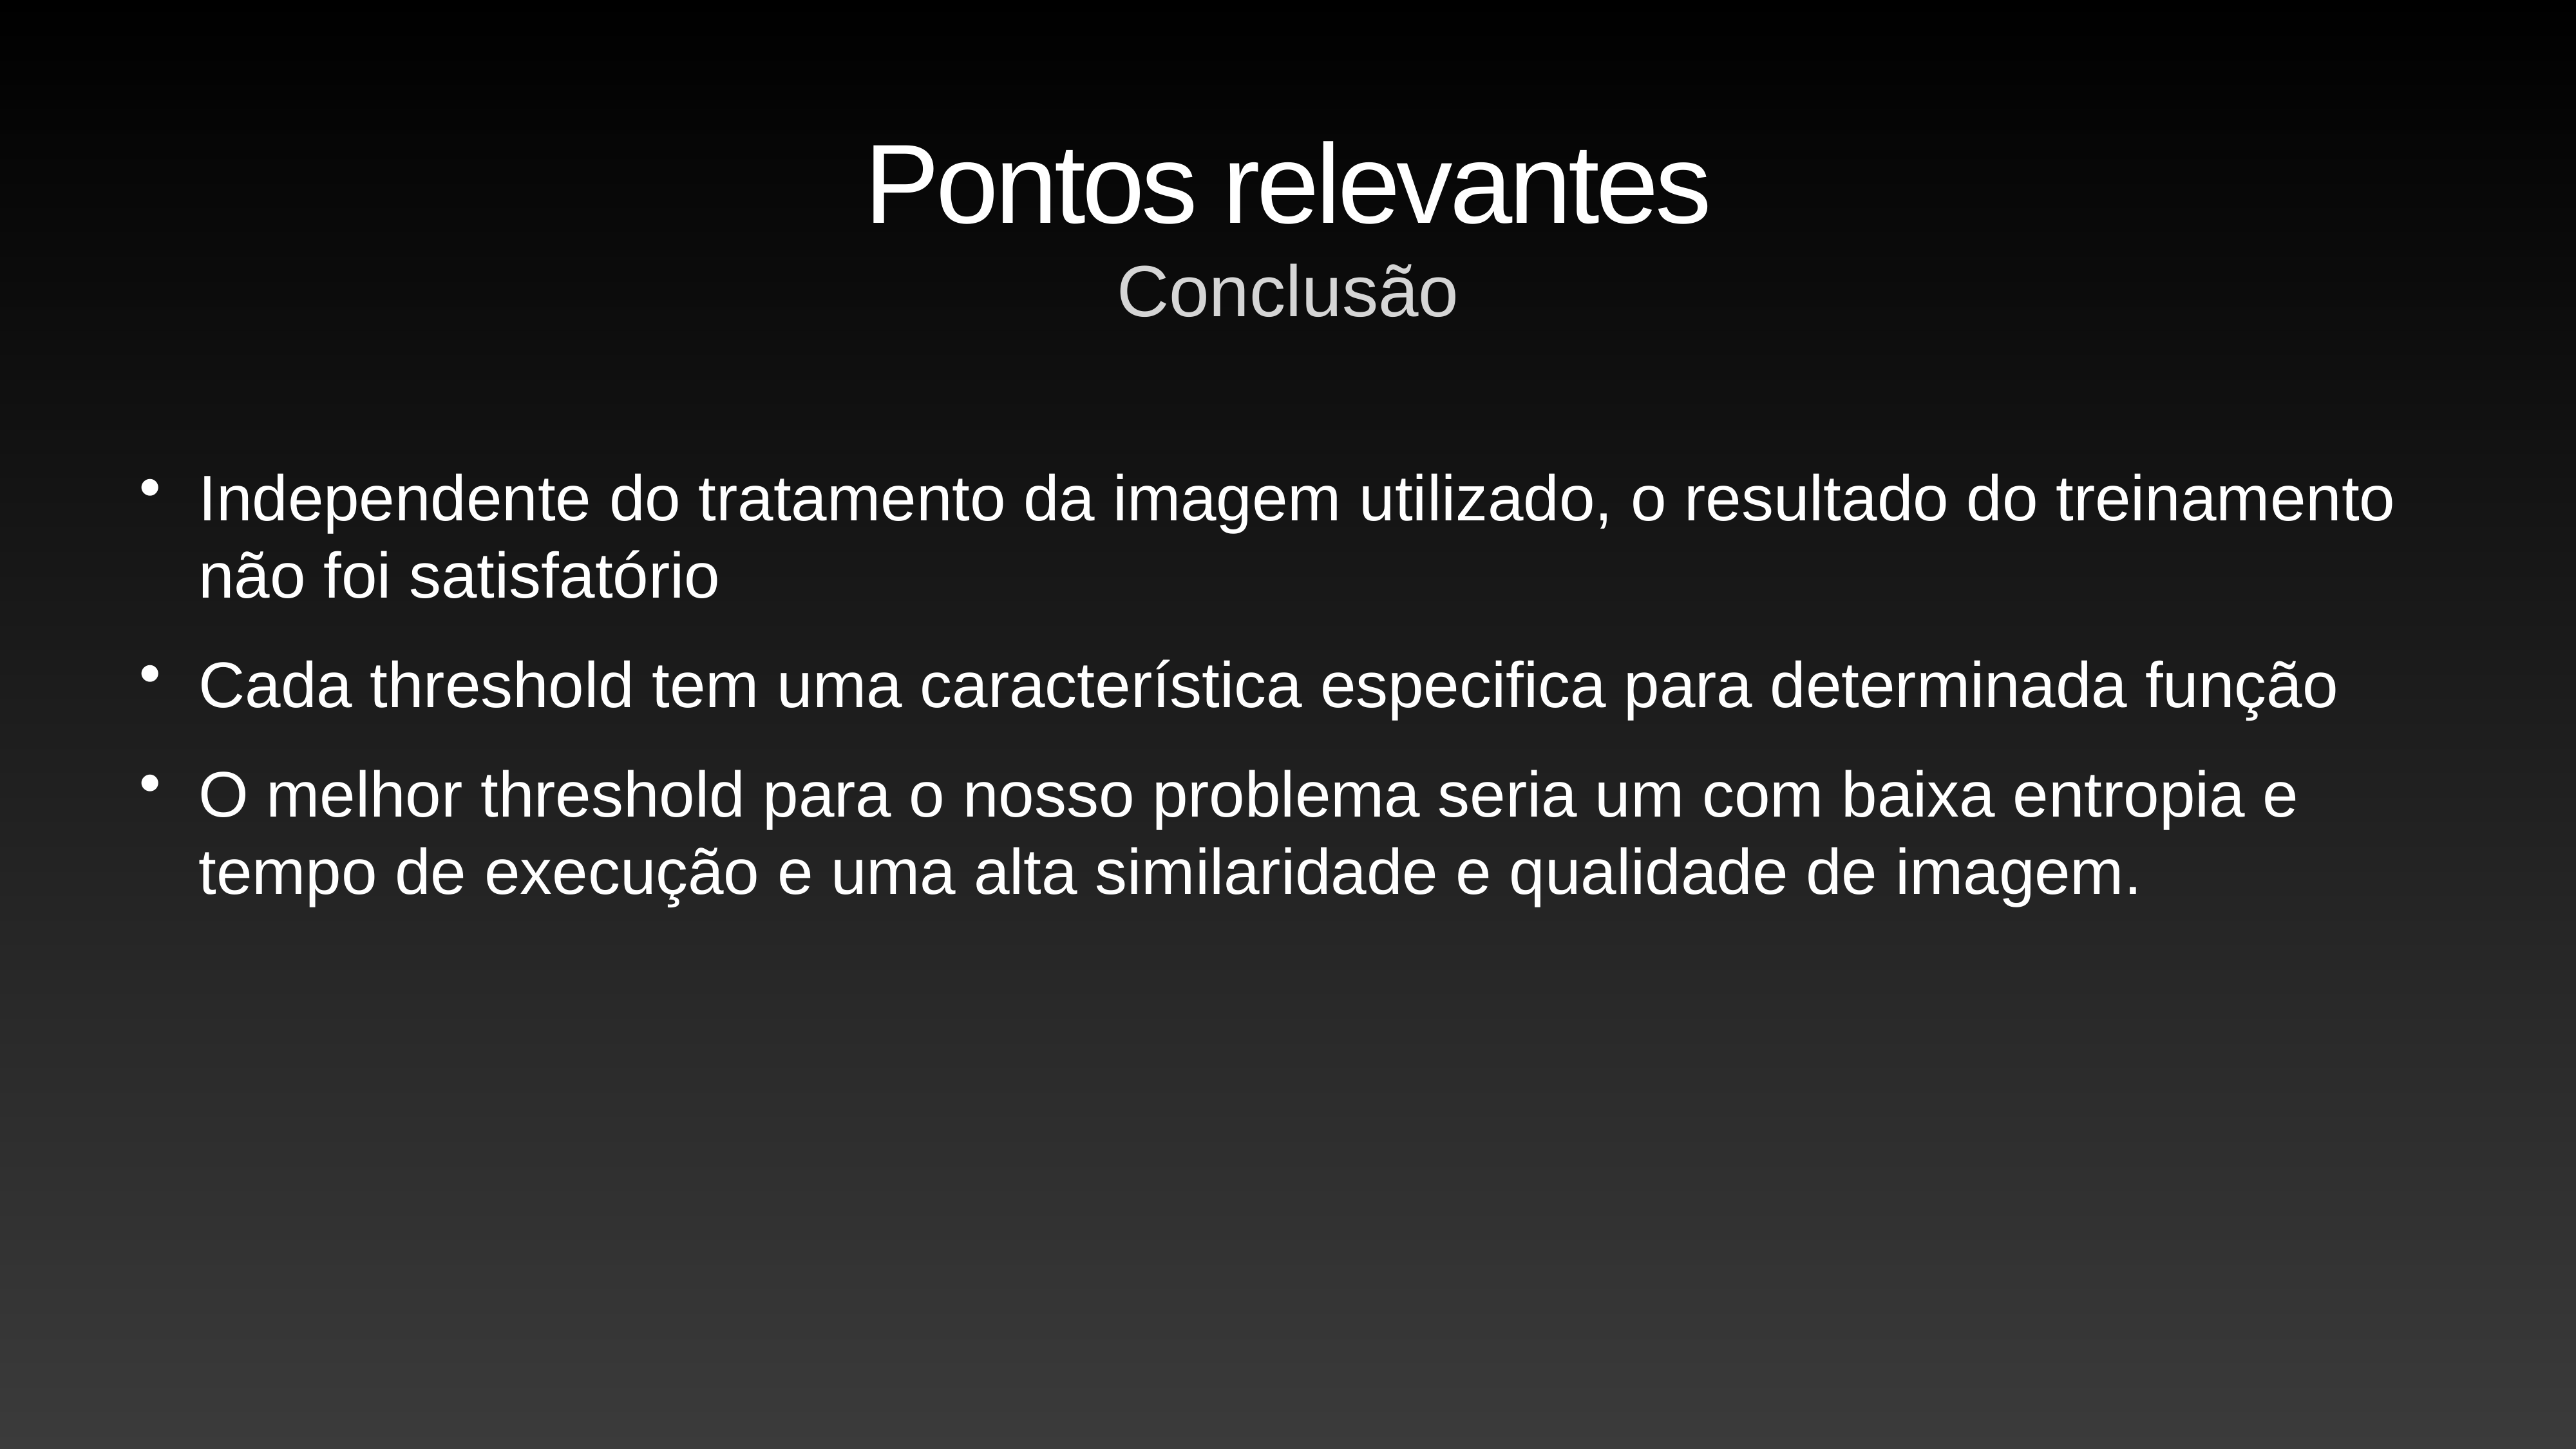

# Pontos relevantes
Conclusão
Independente do tratamento da imagem utilizado, o resultado do treinamento não foi satisfatório
Cada threshold tem uma característica especifica para determinada função
O melhor threshold para o nosso problema seria um com baixa entropia e tempo de execução e uma alta similaridade e qualidade de imagem.